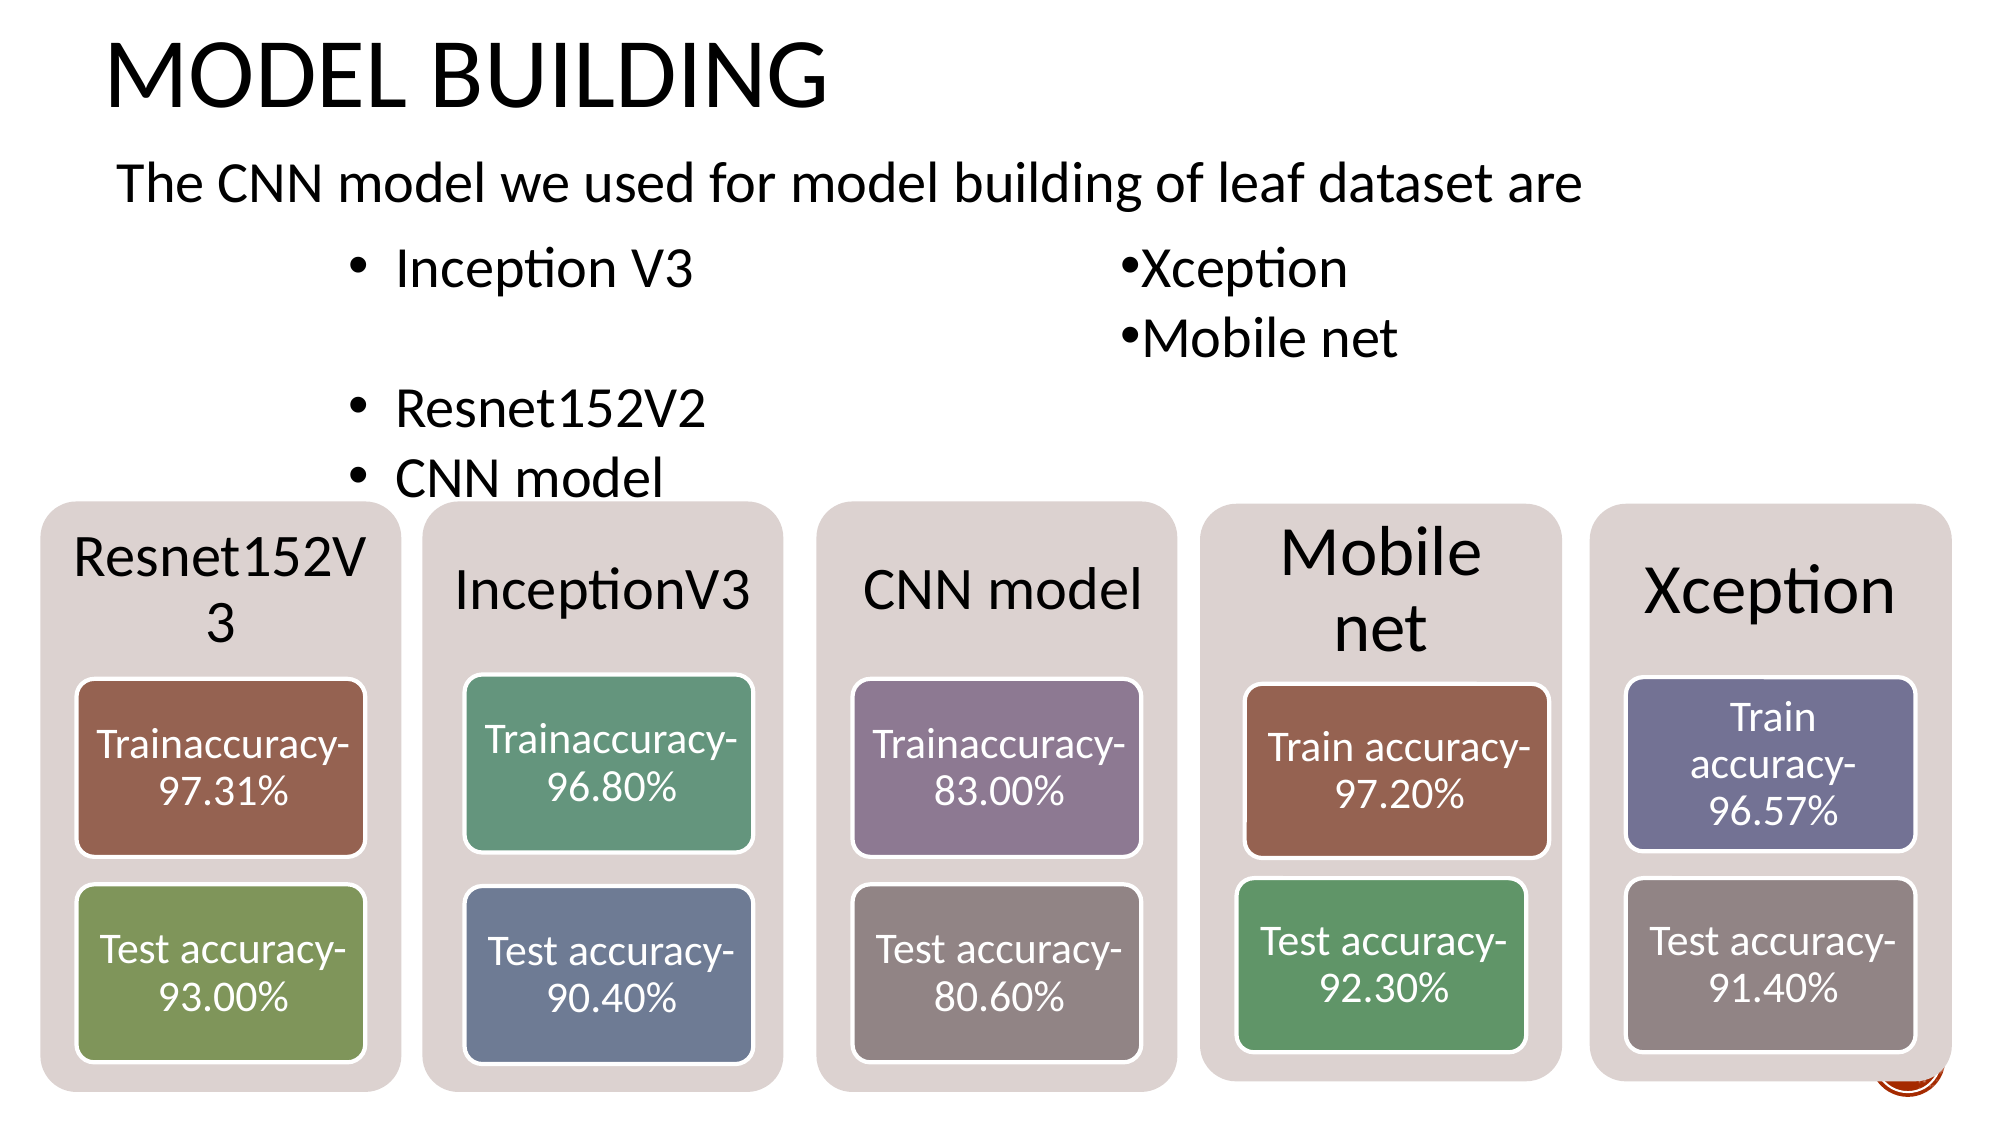

MODEL BUILDING
The CNN model we used for model building of leaf dataset are
Inception V3
Resnet152V2
CNN model
Xception
Mobile net
Resnet152V3
Trainaccuracy-97.31%
Test accuracy-93.00%
InceptionV3
Trainaccuracy-96.80%
Test accuracy-90.40%
 CNN model
Trainaccuracy-83.00%
Test accuracy-80.60%
Mobile net
Train accuracy-97.20%
Test accuracy-92.30%
Xception
Train accuracy-96.57%
Test accuracy-91.40%